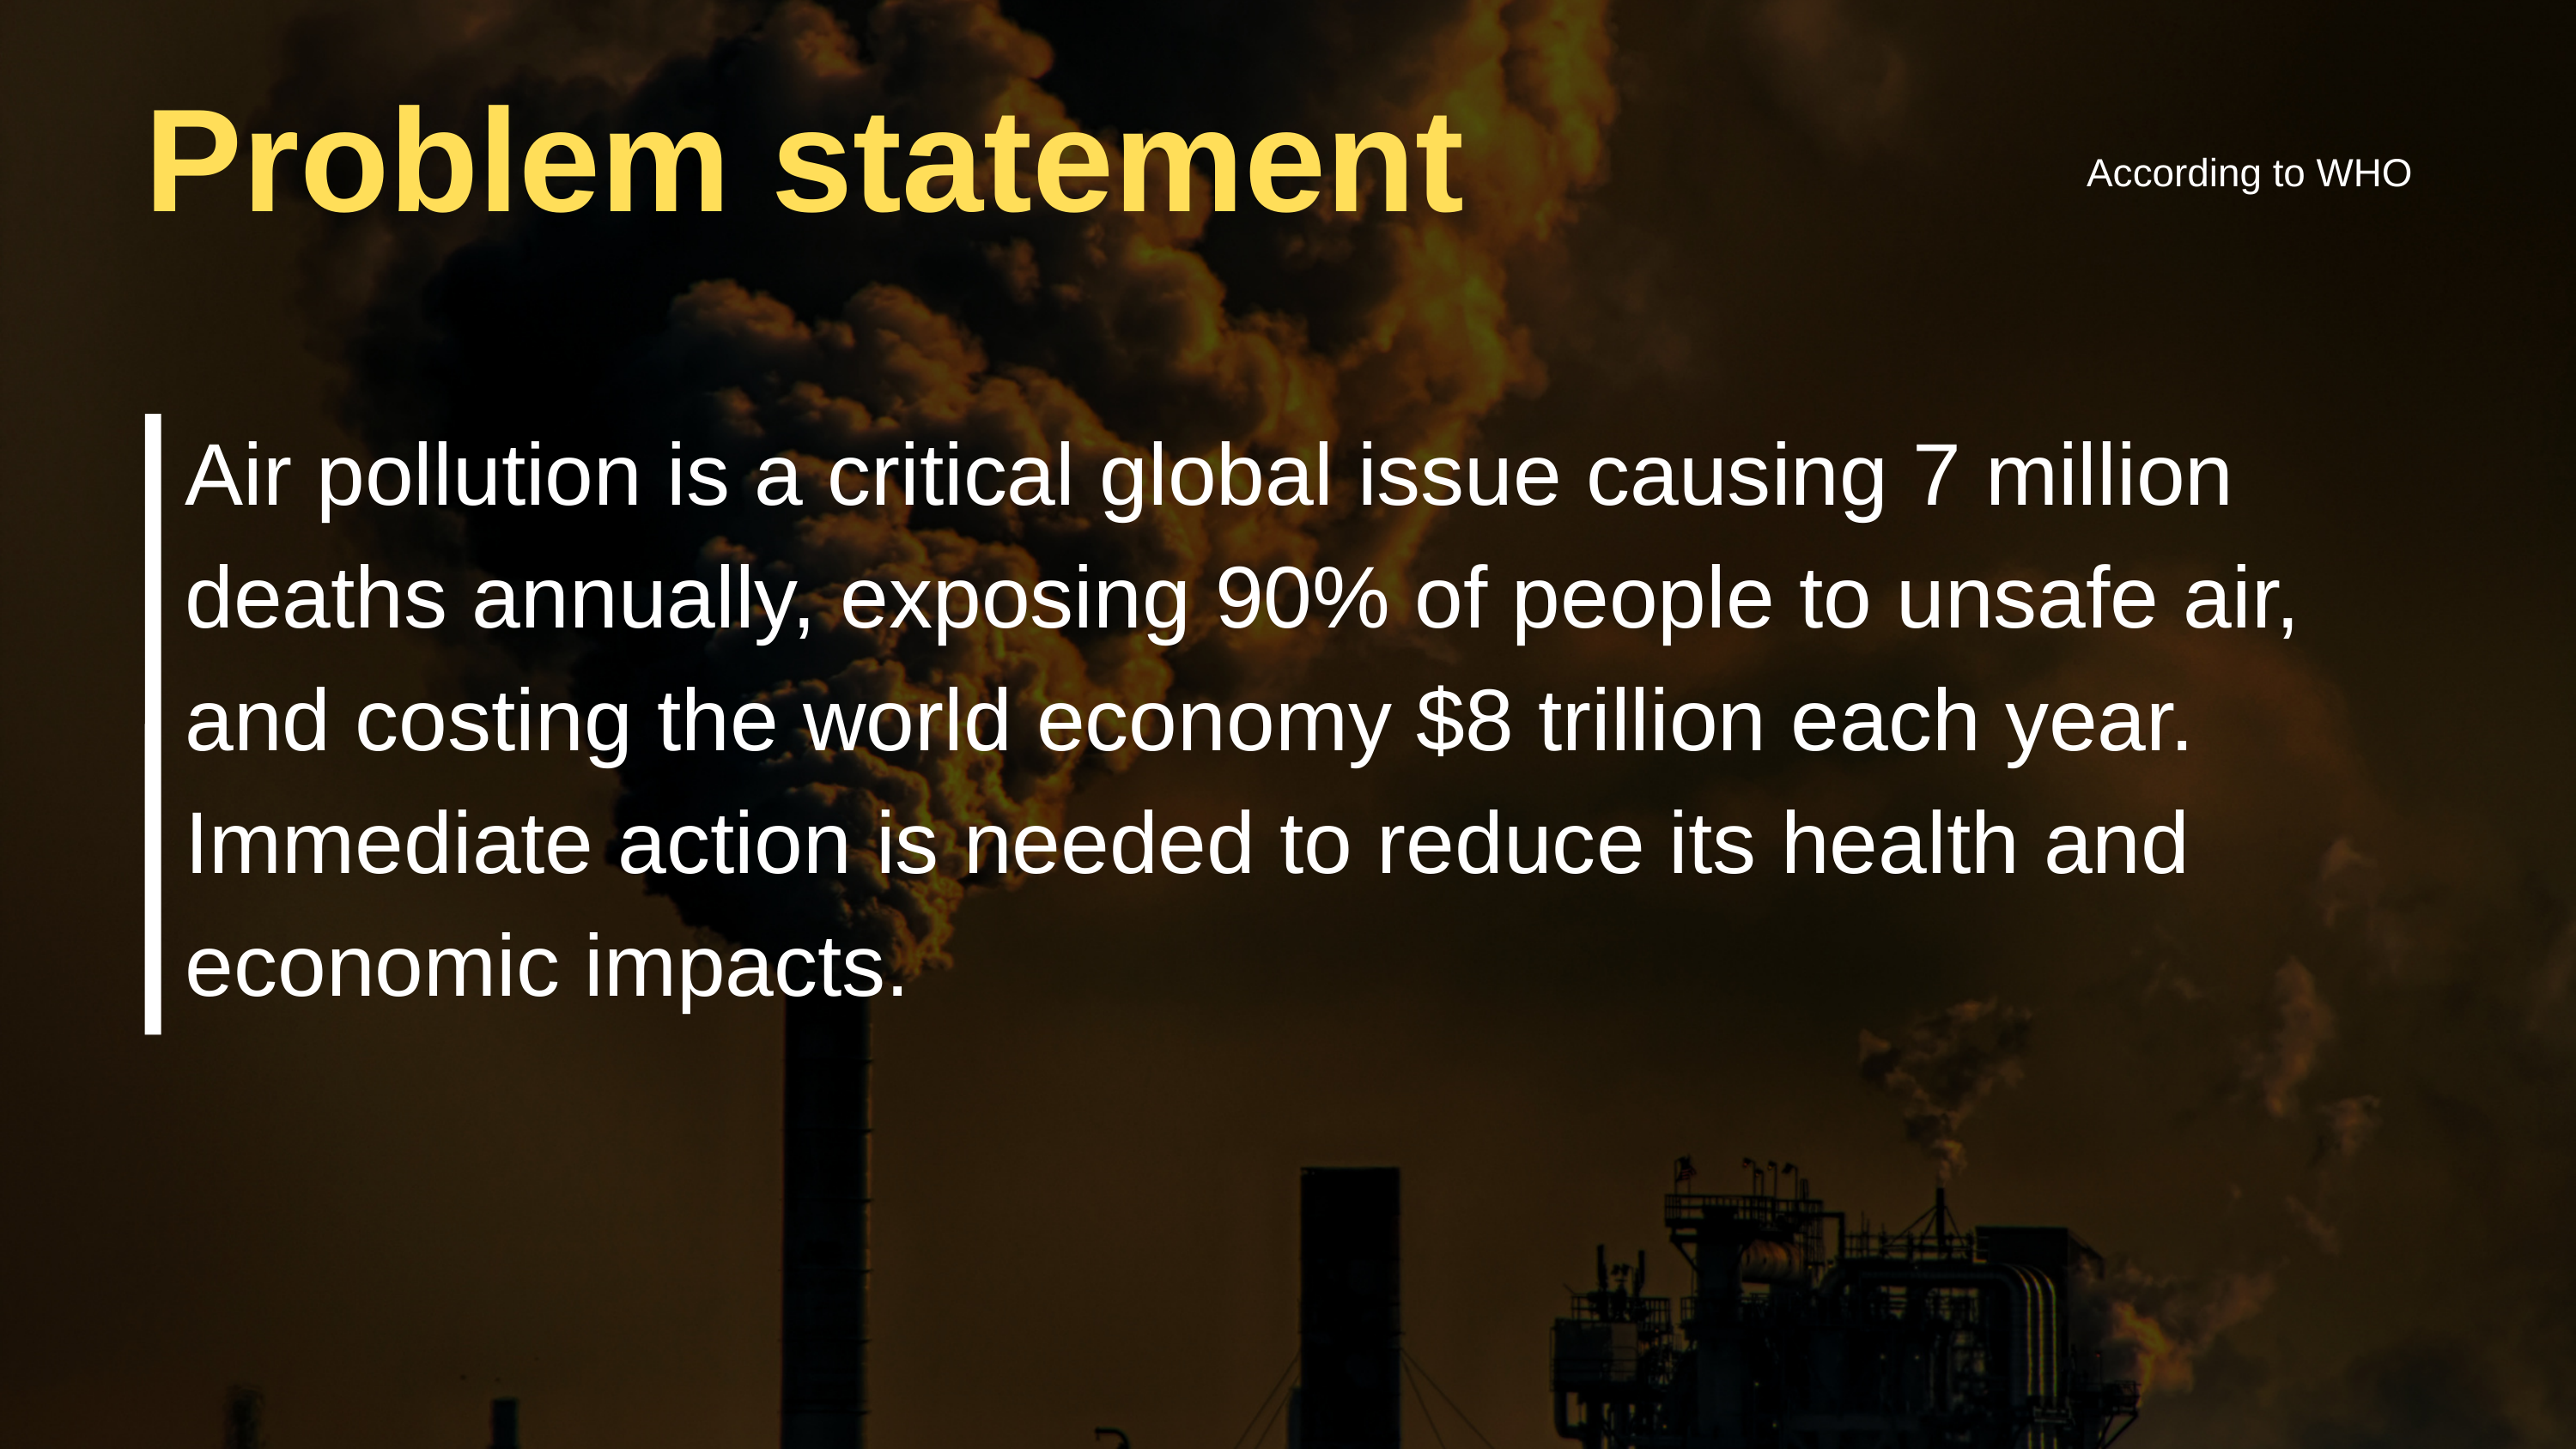

Problem statement
According to WHO
Air pollution is a critical global issue causing 7 million deaths annually, exposing 90% of people to unsafe air, and costing the world economy $8 trillion each year. Immediate action is needed to reduce its health and economic impacts.